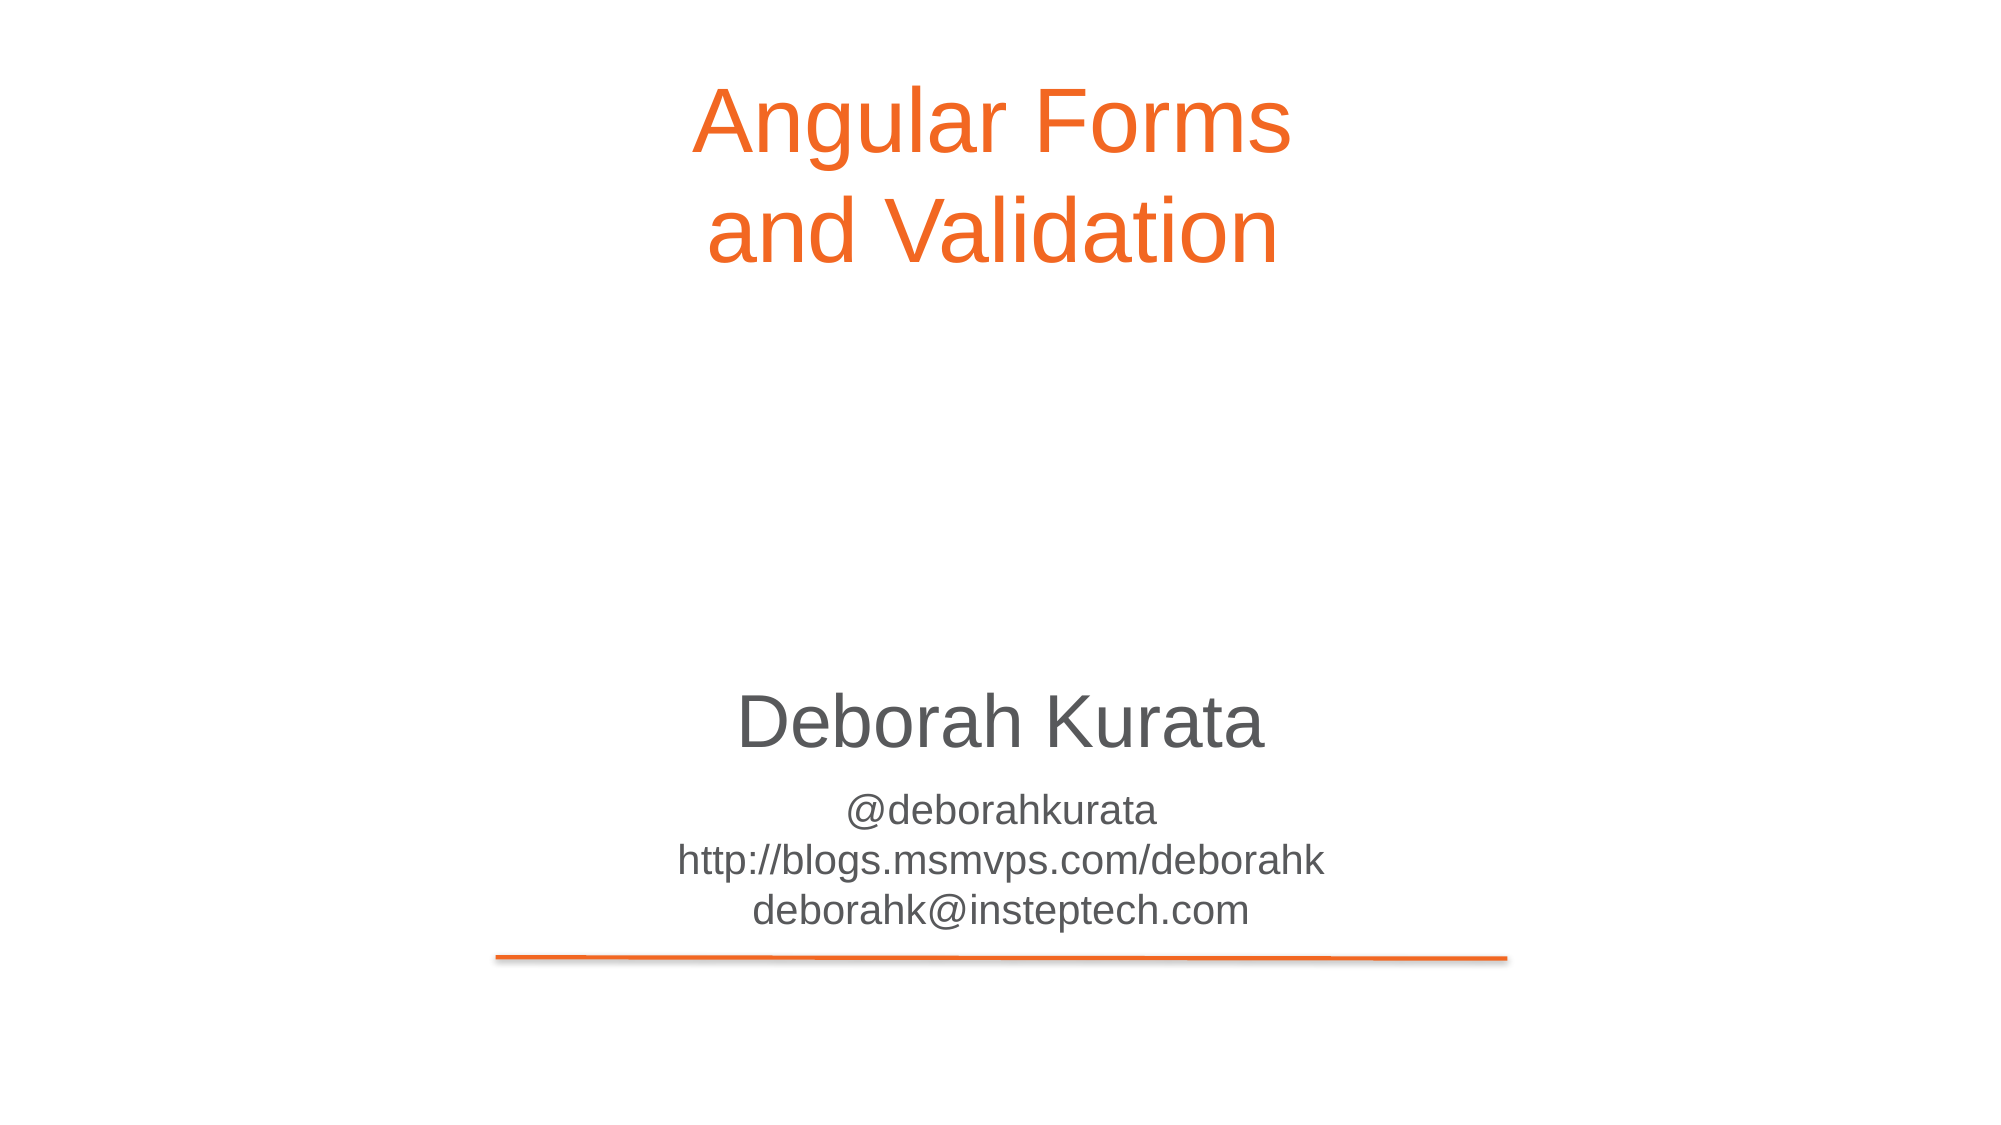

# Angular Forms and Validation
Deborah Kurata
@deborahkurata
http://blogs.msmvps.com/deborahk
deborahk@insteptech.com